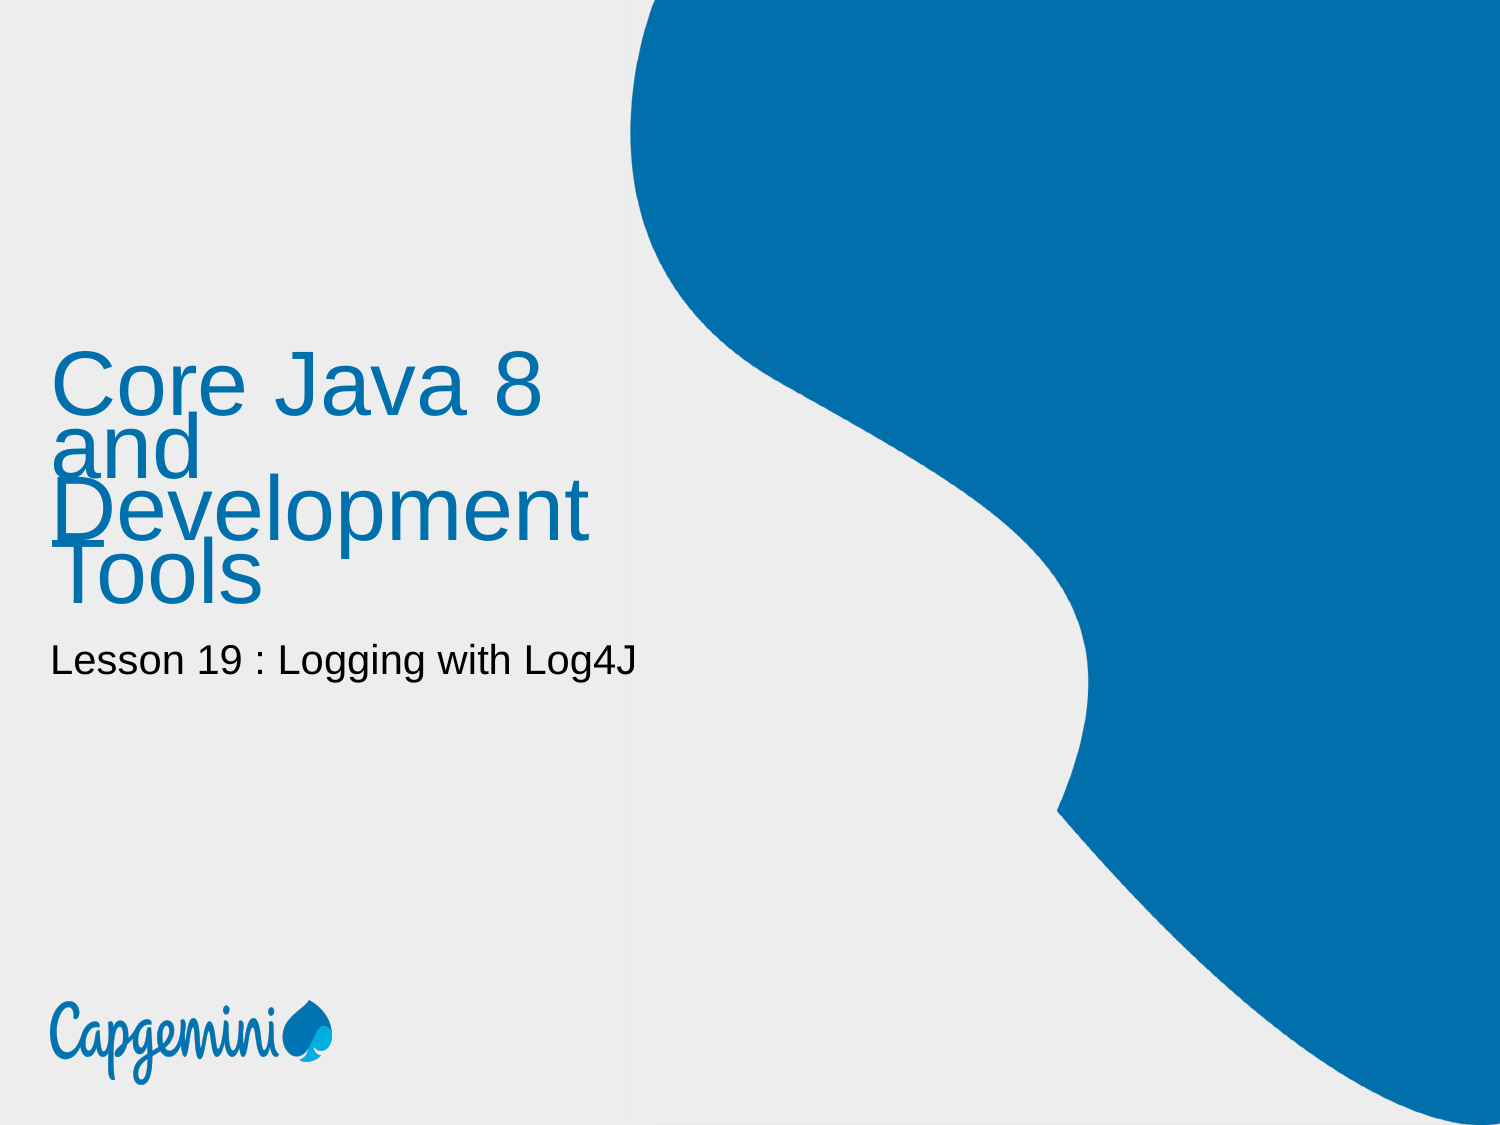

# Core Java 8 and Development Tools
Lesson 19 : Logging with Log4J